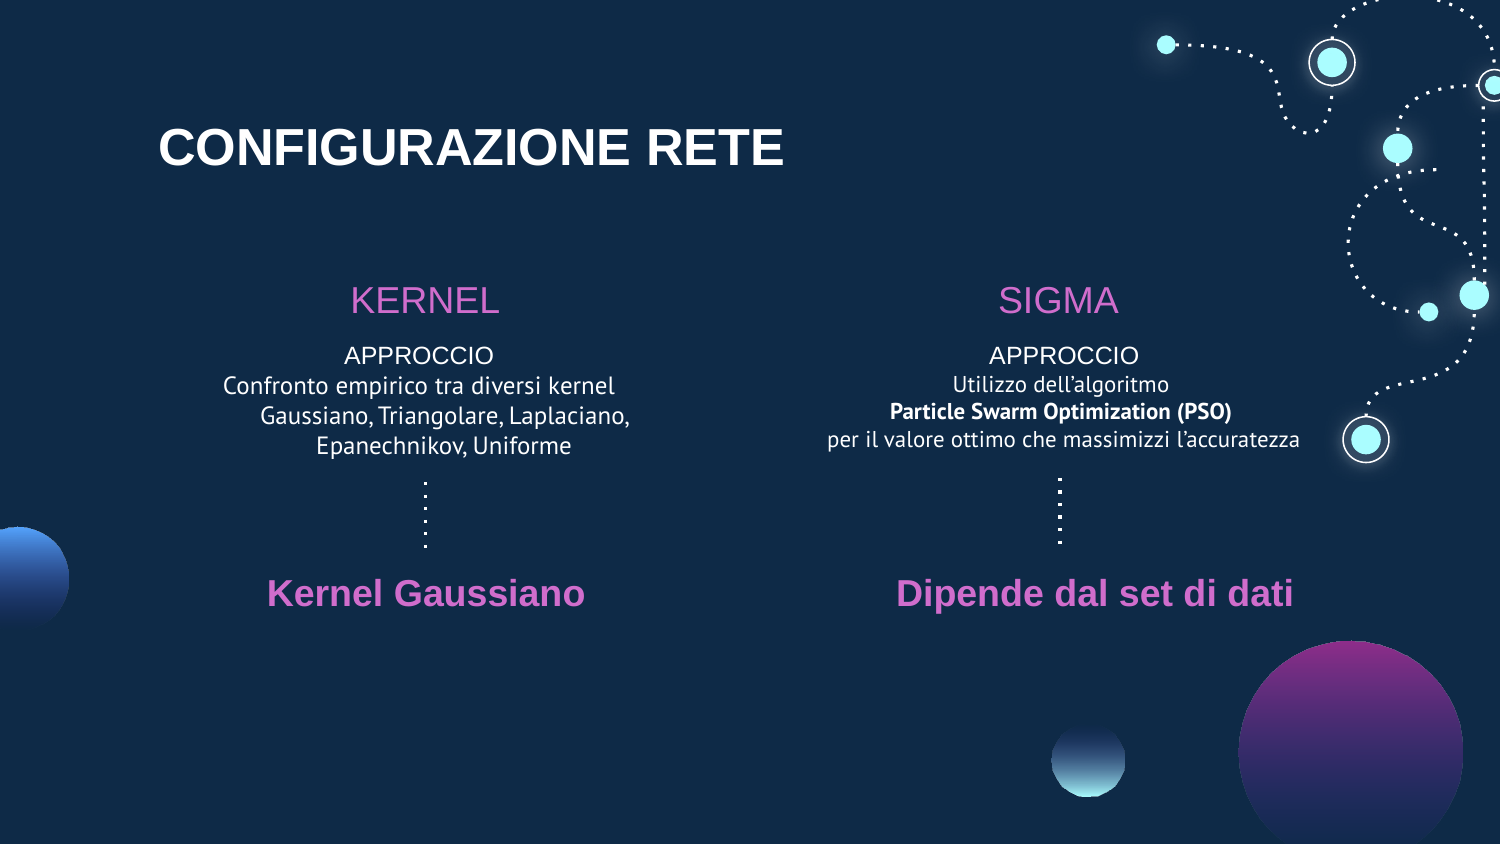

# CONFIGURAZIONE RETE
KERNEL
SIGMA
APPROCCIO
Confronto empirico tra diversi kernel Gaussiano, Triangolare, Laplaciano, Epanechnikov, Uniforme

APPROCCIO
Utilizzo dell’algoritmo
Particle Swarm Optimization (PSO)
per il valore ottimo che massimizzi l’accuratezza

Kernel Gaussiano
Dipende dal set di dati